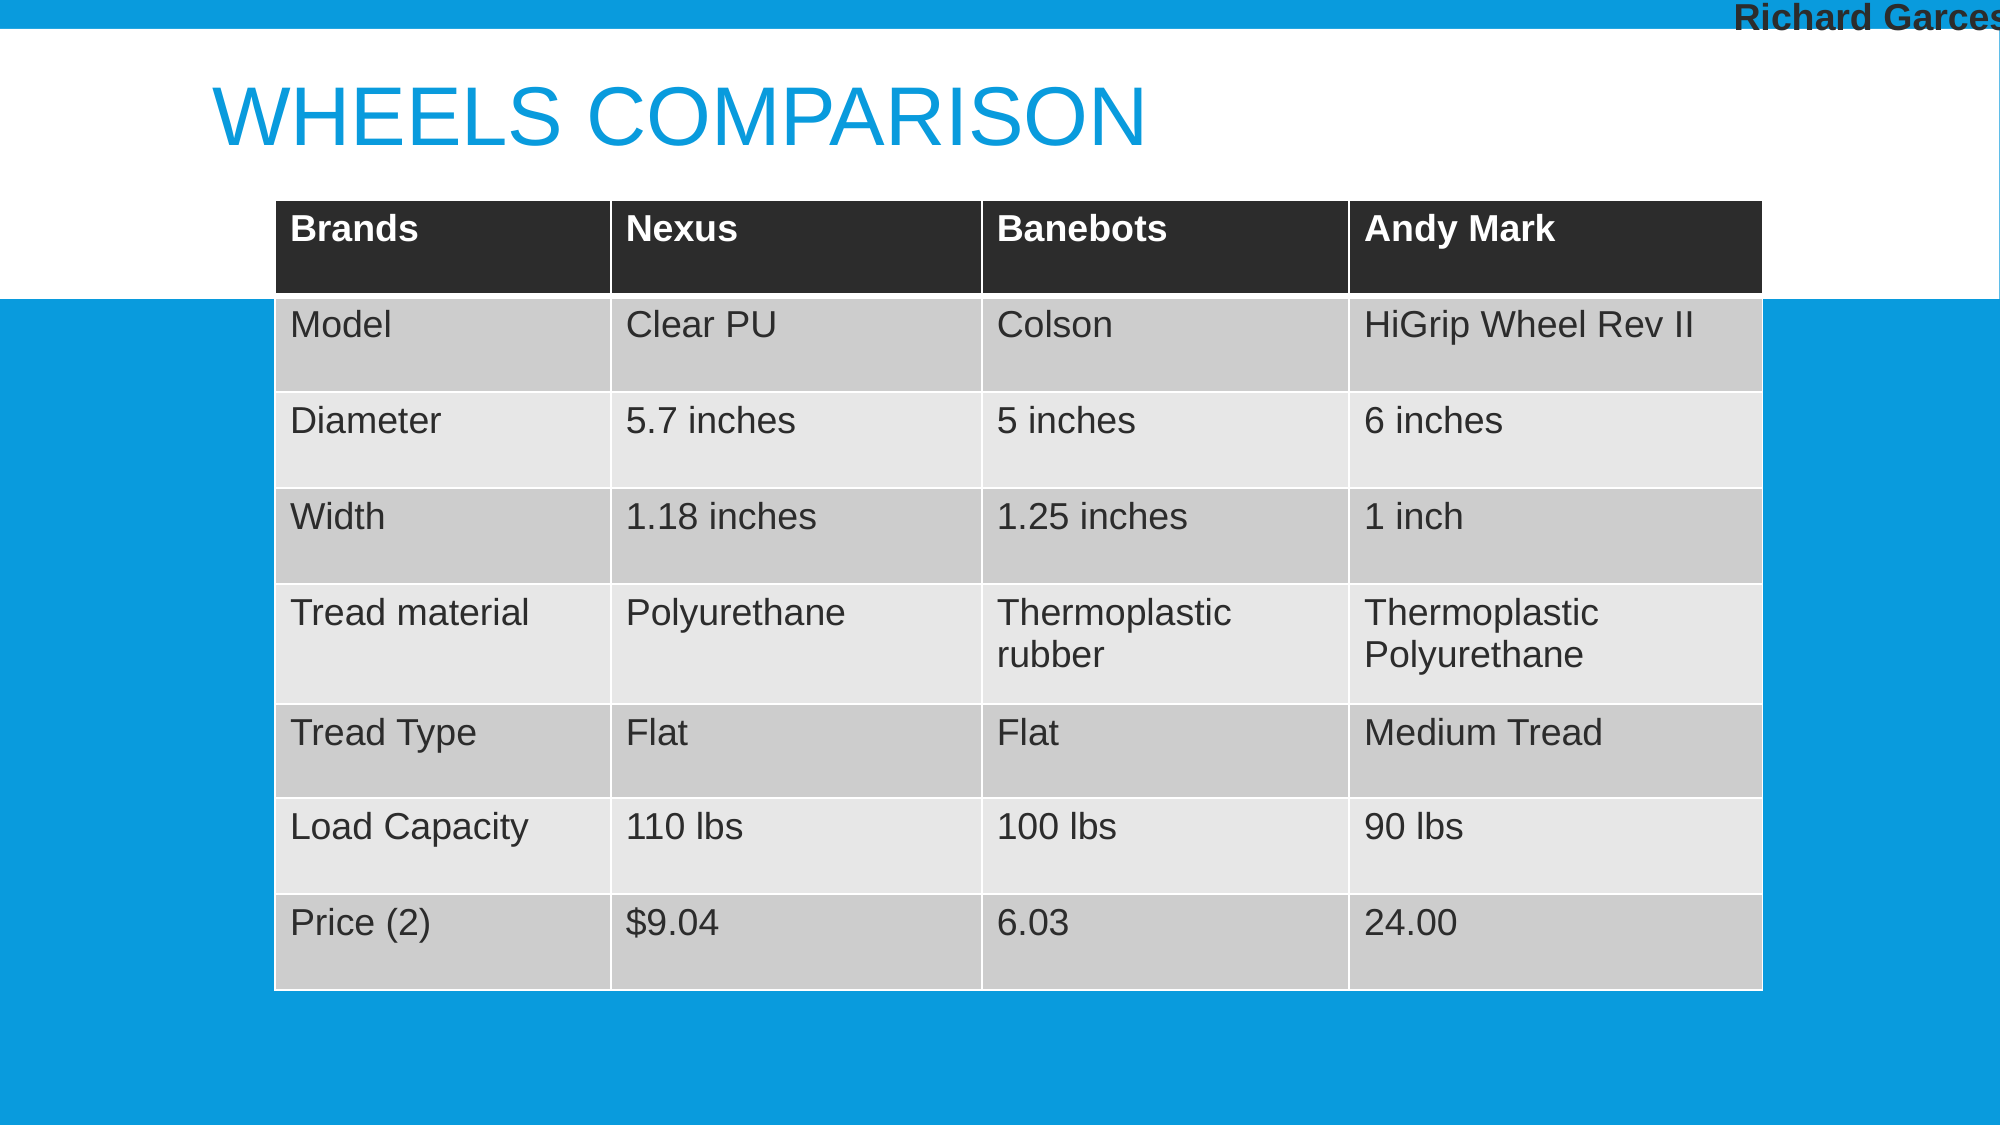

Richard Garces
# Wheels Comparison
| Brands | Nexus | Banebots | Andy Mark |
| --- | --- | --- | --- |
| Model | Clear PU | Colson | HiGrip Wheel Rev II |
| Diameter | 5.7 inches | 5 inches | 6 inches |
| Width | 1.18 inches | 1.25 inches | 1 inch |
| Tread material | Polyurethane | Thermoplastic rubber | Thermoplastic Polyurethane |
| Tread Type | Flat | Flat | Medium Tread |
| Load Capacity | 110 lbs | 100 lbs | 90 lbs |
| Price (2) | $9.04 | 6.03 | 24.00 |